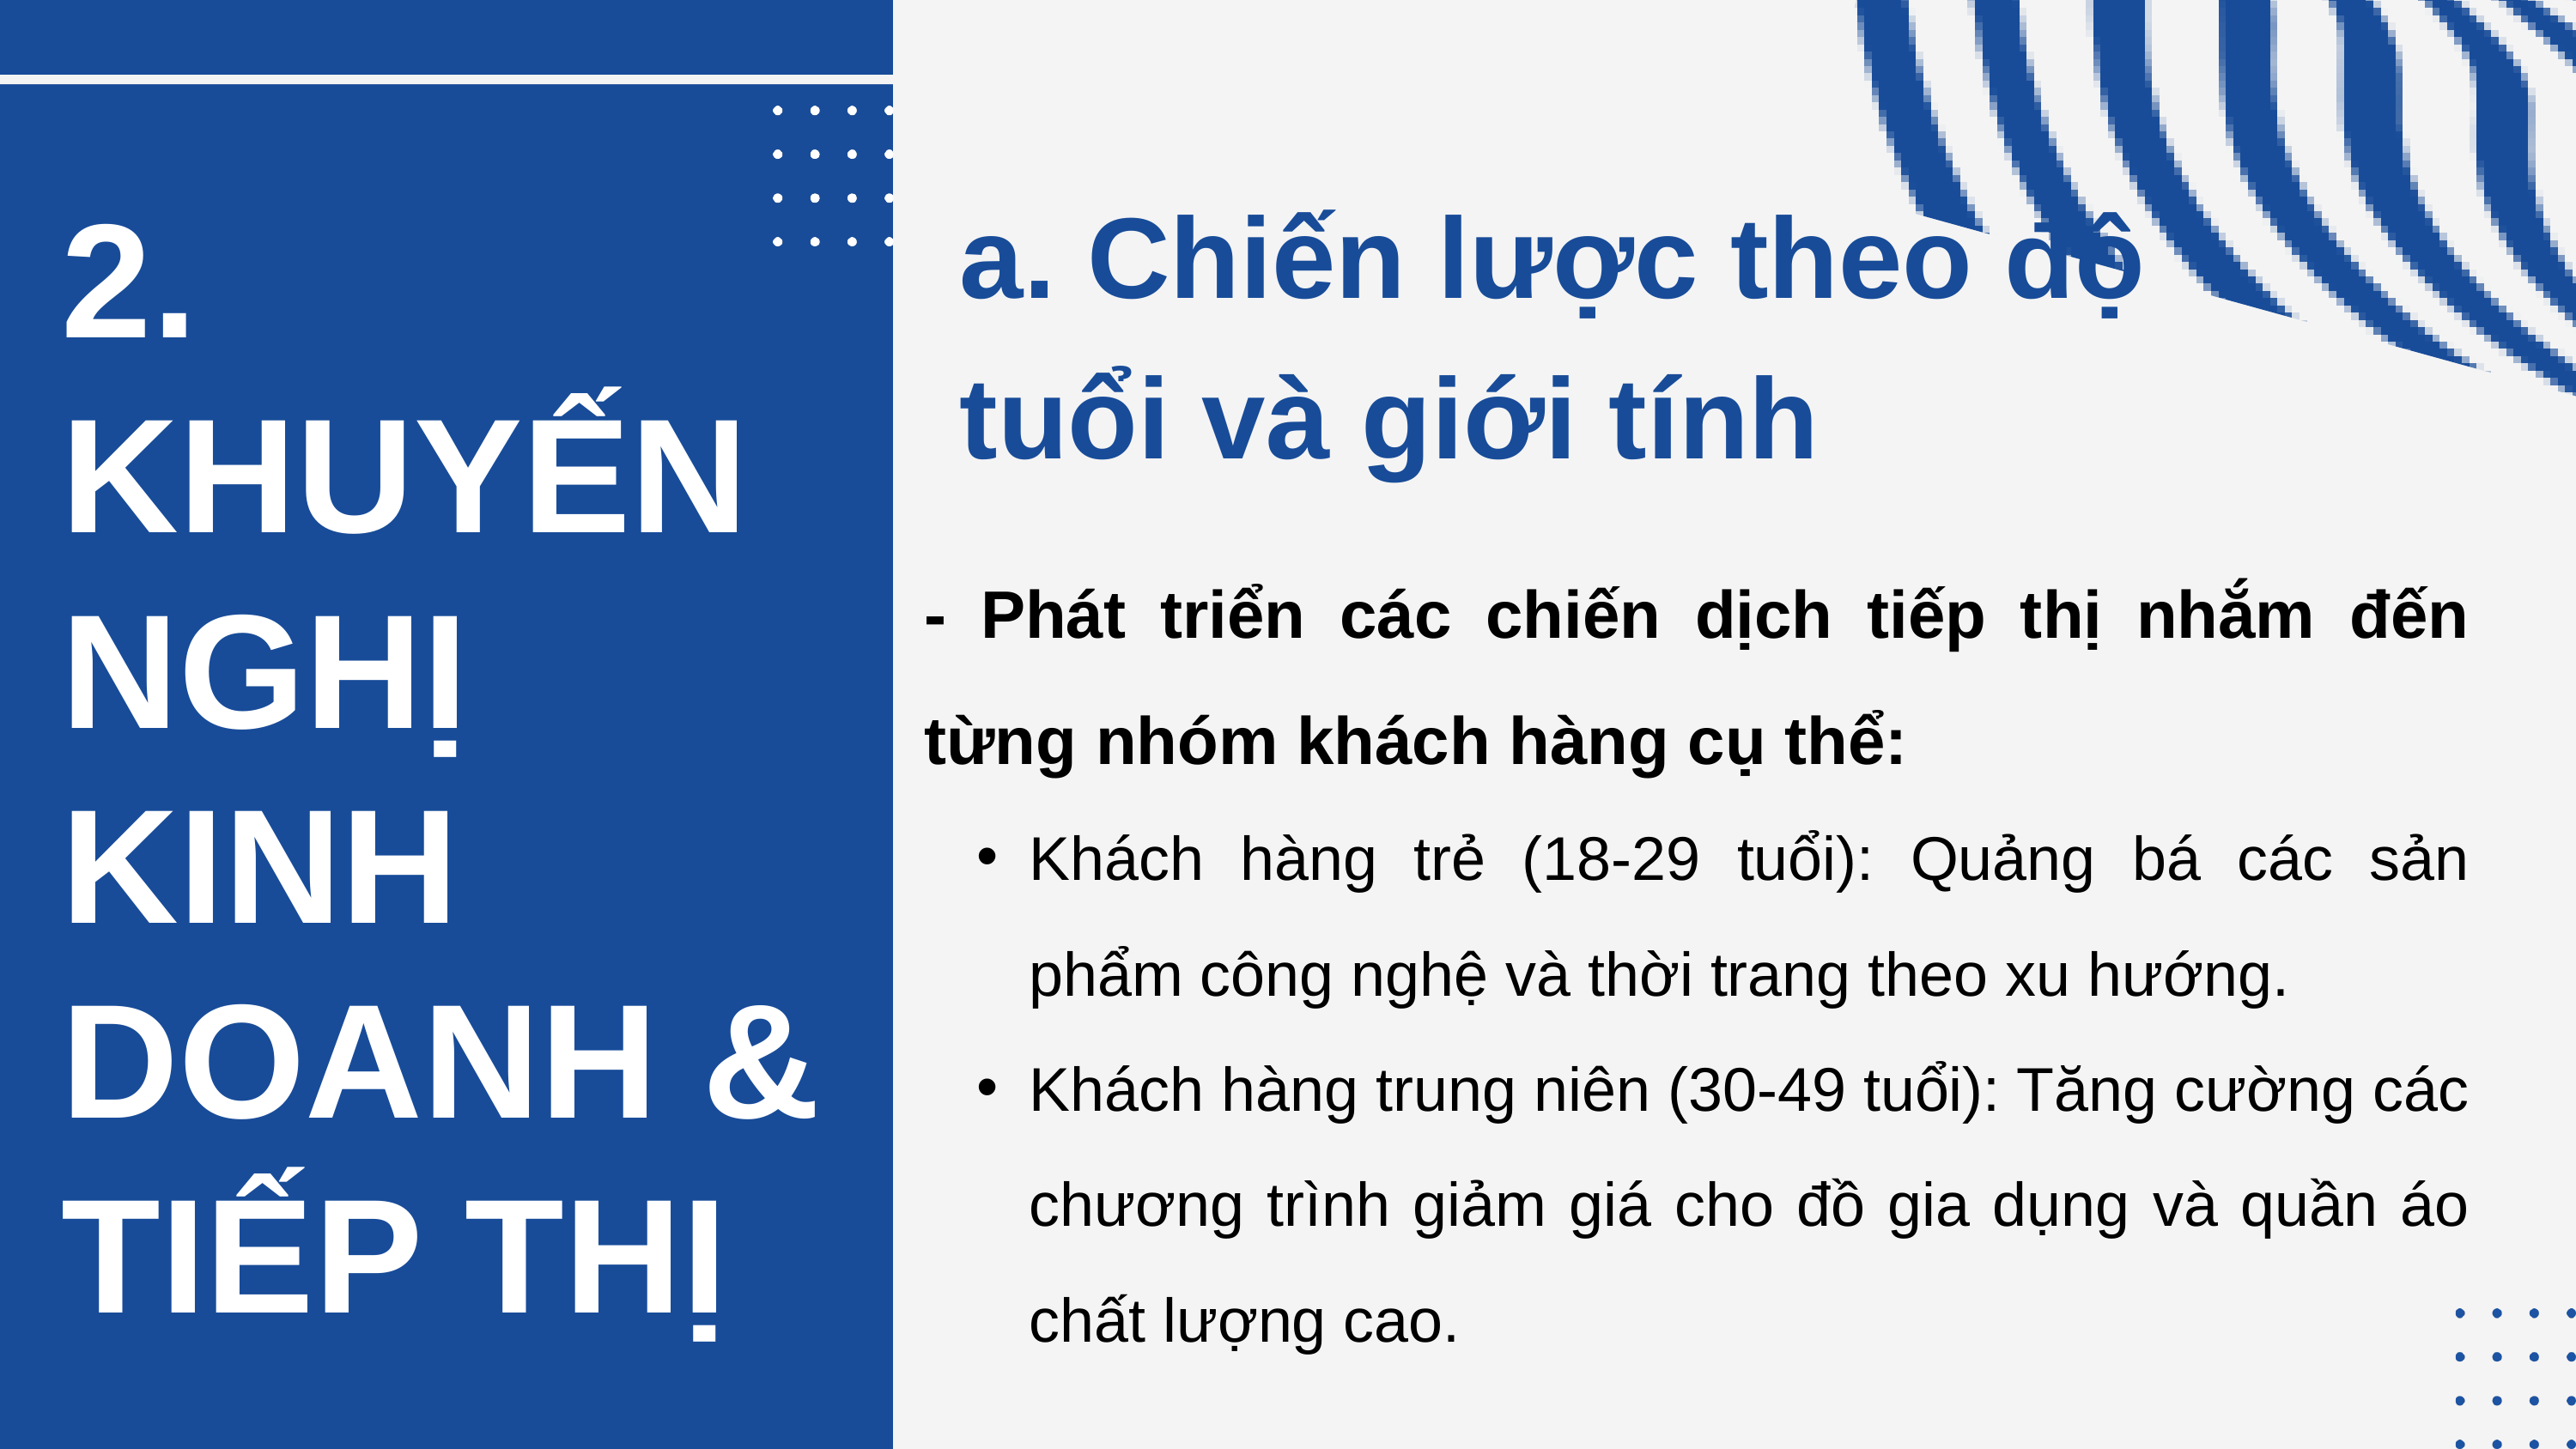

a. Chiến lược theo độ tuổi và giới tính
2. KHUYẾN NGHỊ KINH DOANH & TIẾP THỊ

- Phát triển các chiến dịch tiếp thị nhắm đến từng nhóm khách hàng cụ thể:
Khách hàng trẻ (18-29 tuổi): Quảng bá các sản phẩm công nghệ và thời trang theo xu hướng.
Khách hàng trung niên (30-49 tuổi): Tăng cường các chương trình giảm giá cho đồ gia dụng và quần áo chất lượng cao.